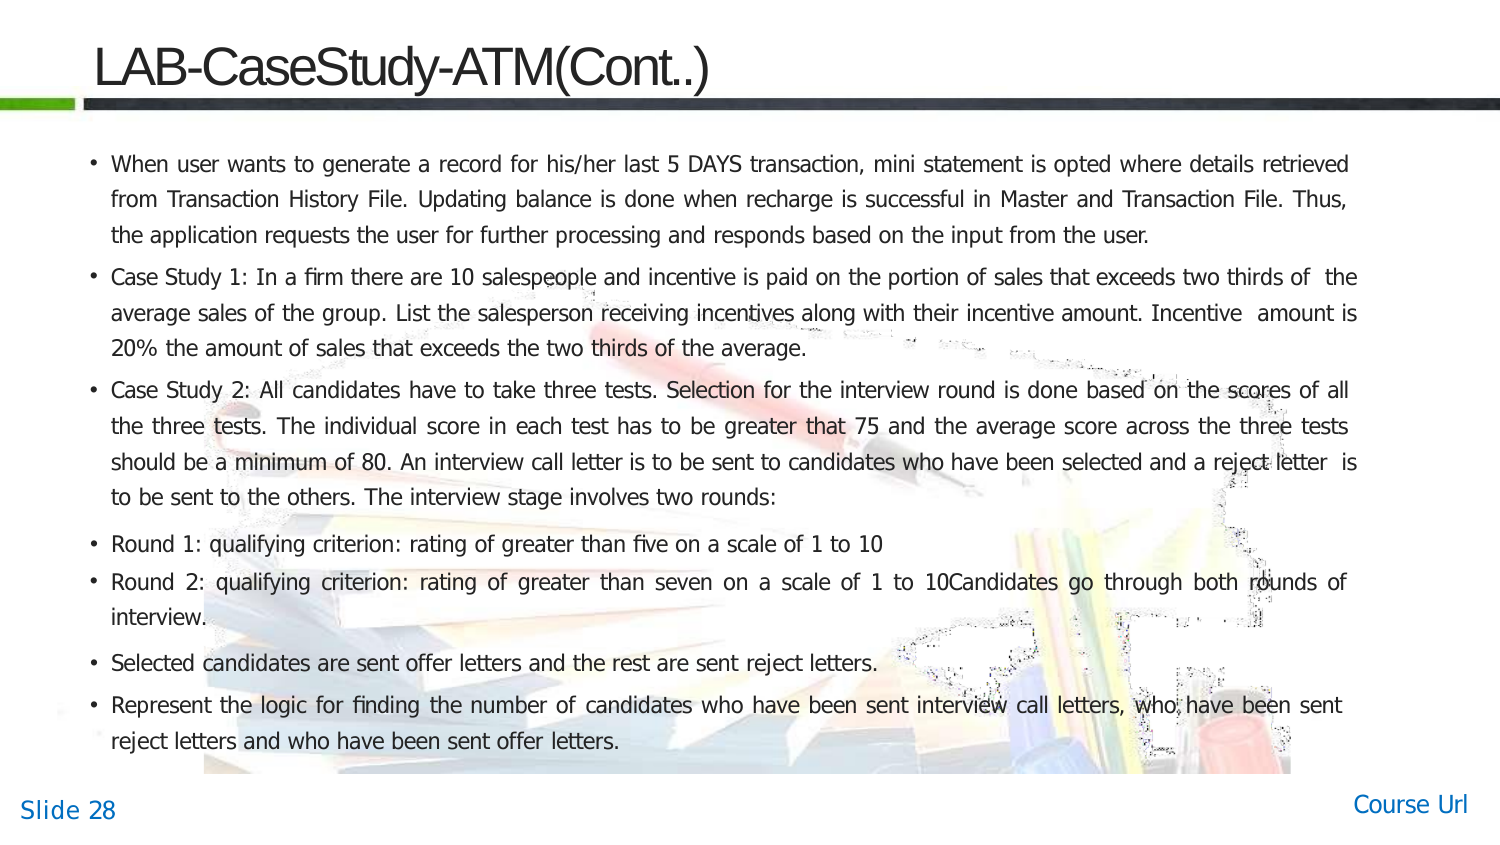

# LAB-CaseStudy-ATM(Cont..)

When user wants to generate a record for his/her last 5 DAYS transaction, mini statement is opted where details retrieved  from Transaction History File. Updating balance is done when recharge is successful in Master and Transaction File. Thus,  the application requests the user for further processing and responds based on the input from the user.
Case Study 1: In a firm there are 10 salespeople and incentive is paid on the portion of sales that exceeds two thirds of  the average sales of the group. List the salesperson receiving incentives along with their incentive amount. Incentive  amount is 20% the amount of sales that exceeds the two thirds of the average.
Case Study 2: All candidates have to take three tests. Selection for the interview round is done based on the scores of all  the three tests. The individual score in each test has to be greater that 75 and the average score across the three tests  should be a minimum of 80. An interview call letter is to be sent to candidates who have been selected and a reject letter  is to be sent to the others. The interview stage involves two rounds:
Round 1: qualifying criterion: rating of greater than five on a scale of 1 to 10
Round 2: qualifying criterion: rating of greater than seven on a scale of 1 to 10Candidates go through both rounds of  interview.
Selected candidates are sent offer letters and the rest are sent reject letters.
Represent the logic for finding the number of candidates who have been sent interview call letters, who have been sent
reject letters and who have been sent offer letters.
Course Url
Slide 28